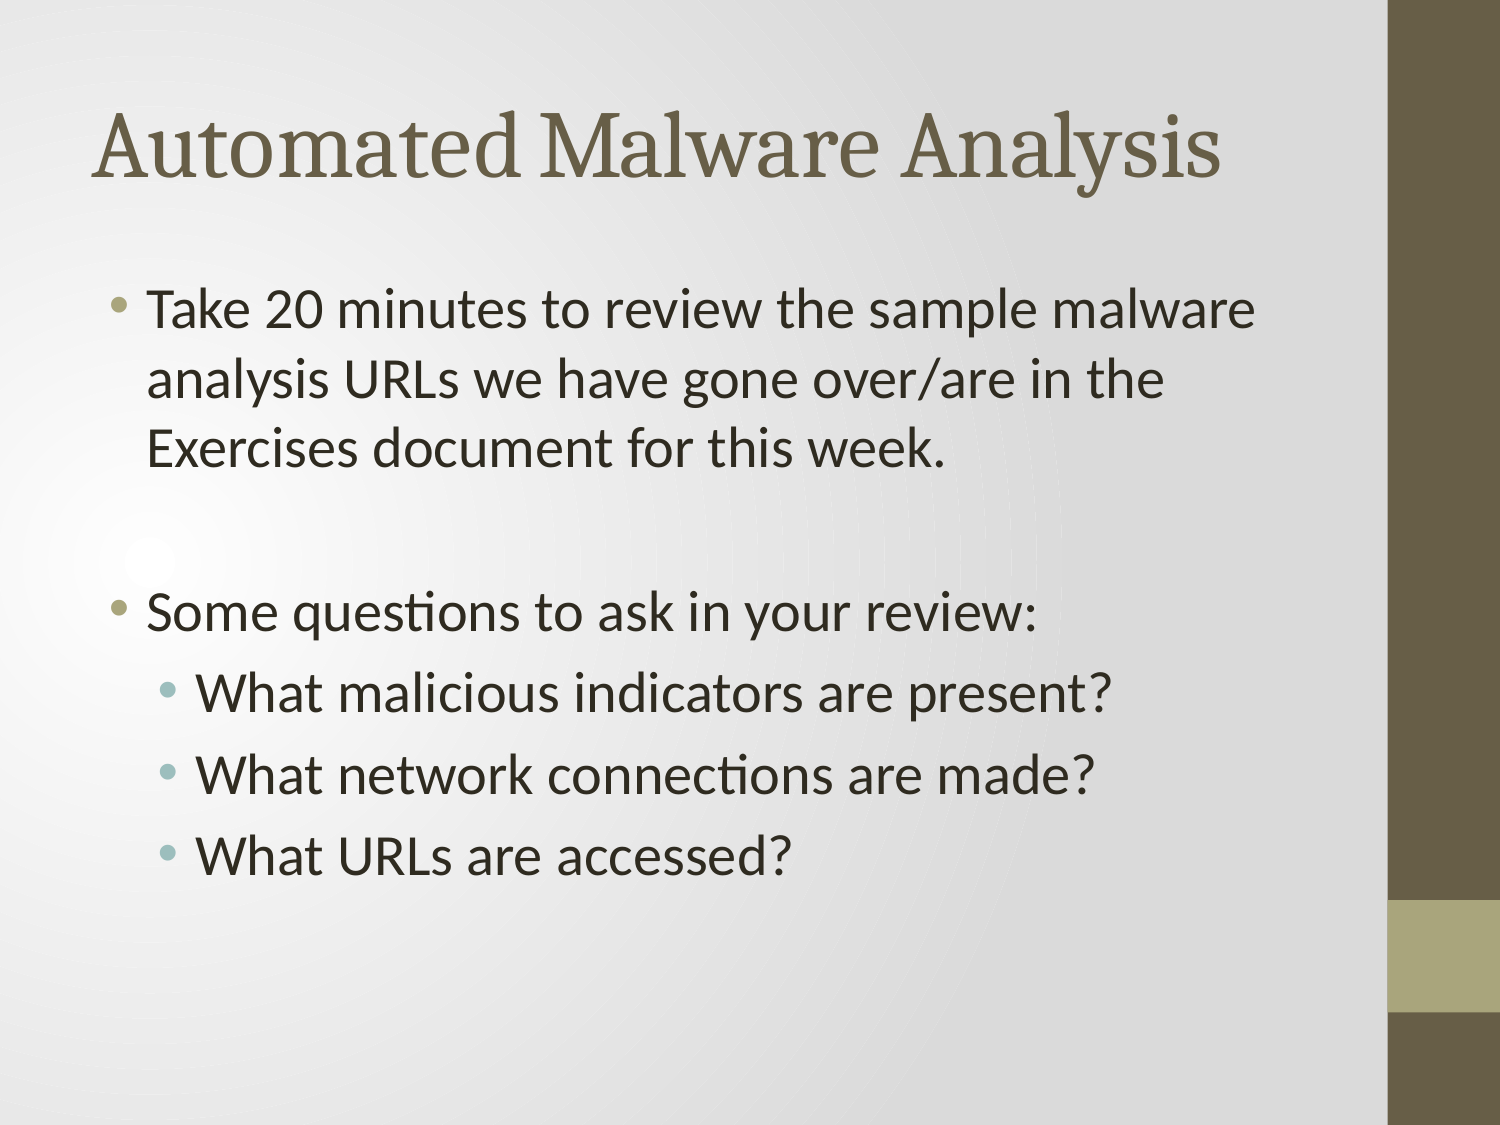

# Automated Malware Analysis
Take 20 minutes to review the sample malware analysis URLs we have gone over/are in the Exercises document for this week.

Some questions to ask in your review:
What malicious indicators are present?
What network connections are made?
What URLs are accessed?